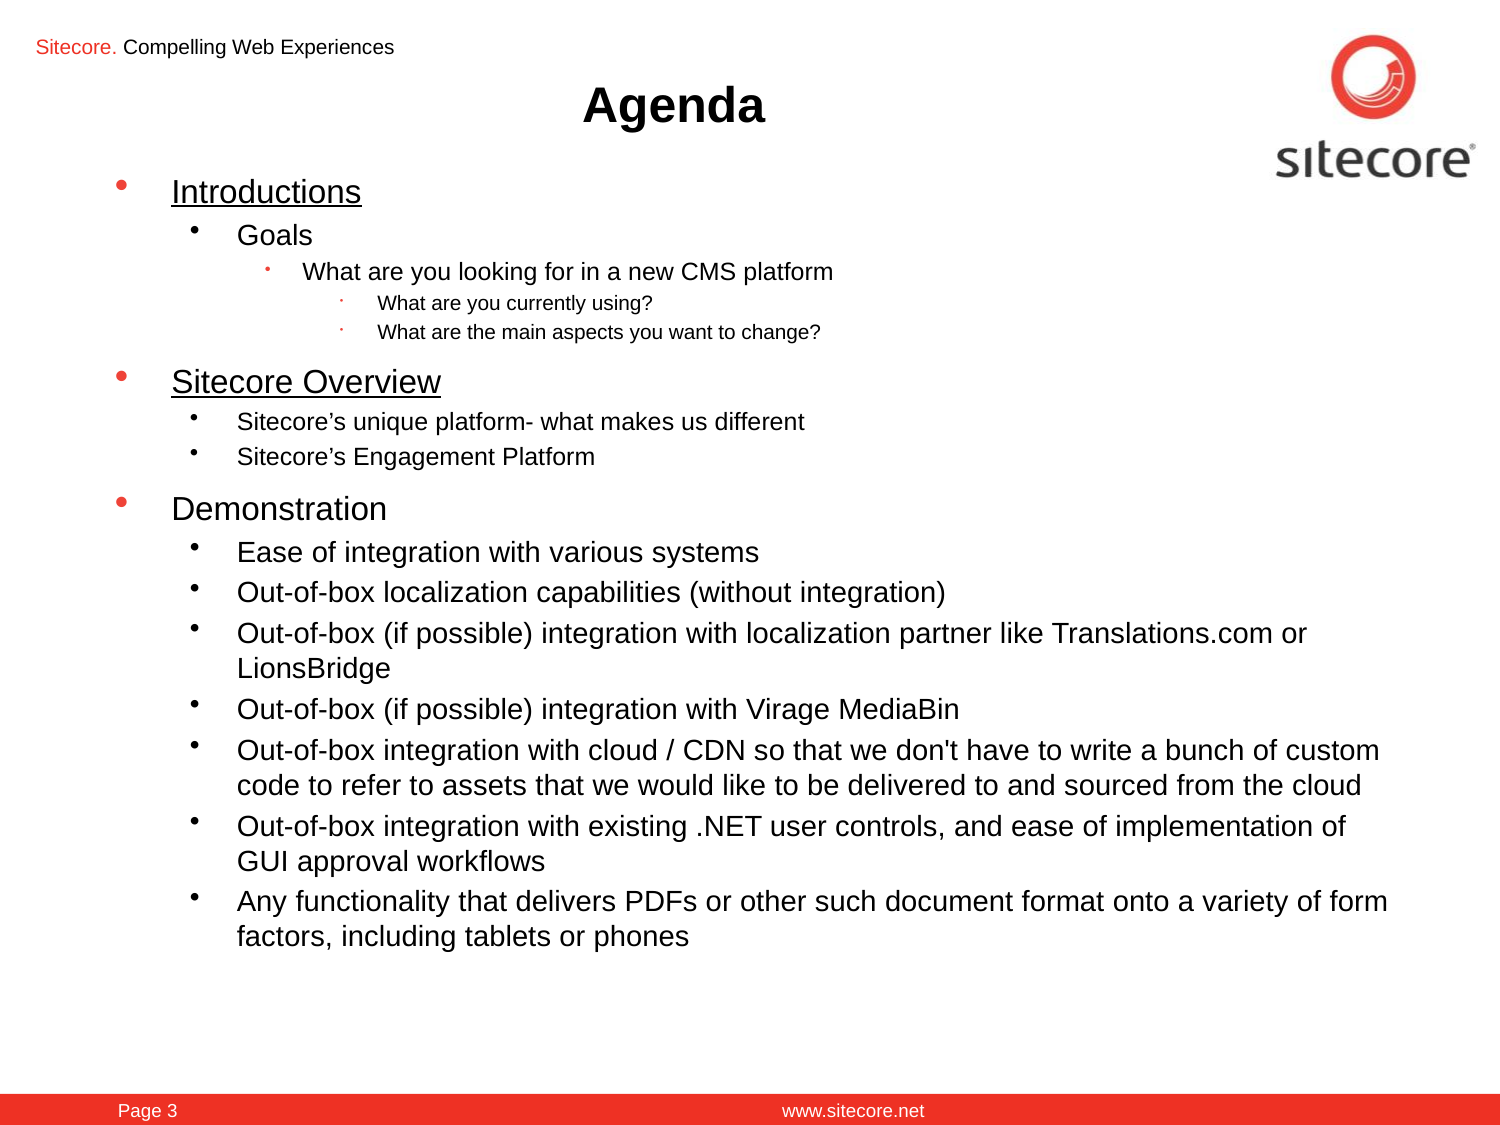

# Agenda
Introductions
Goals
What are you looking for in a new CMS platform
What are you currently using?
What are the main aspects you want to change?
Sitecore Overview
Sitecore’s unique platform- what makes us different
Sitecore’s Engagement Platform
Demonstration
Ease of integration with various systems
Out-of-box localization capabilities (without integration)
Out-of-box (if possible) integration with localization partner like Translations.com or LionsBridge
Out-of-box (if possible) integration with Virage MediaBin
Out-of-box integration with cloud / CDN so that we don't have to write a bunch of custom code to refer to assets that we would like to be delivered to and sourced from the cloud
Out-of-box integration with existing .NET user controls, and ease of implementation of GUI approval workflows
Any functionality that delivers PDFs or other such document format onto a variety of form factors, including tablets or phones